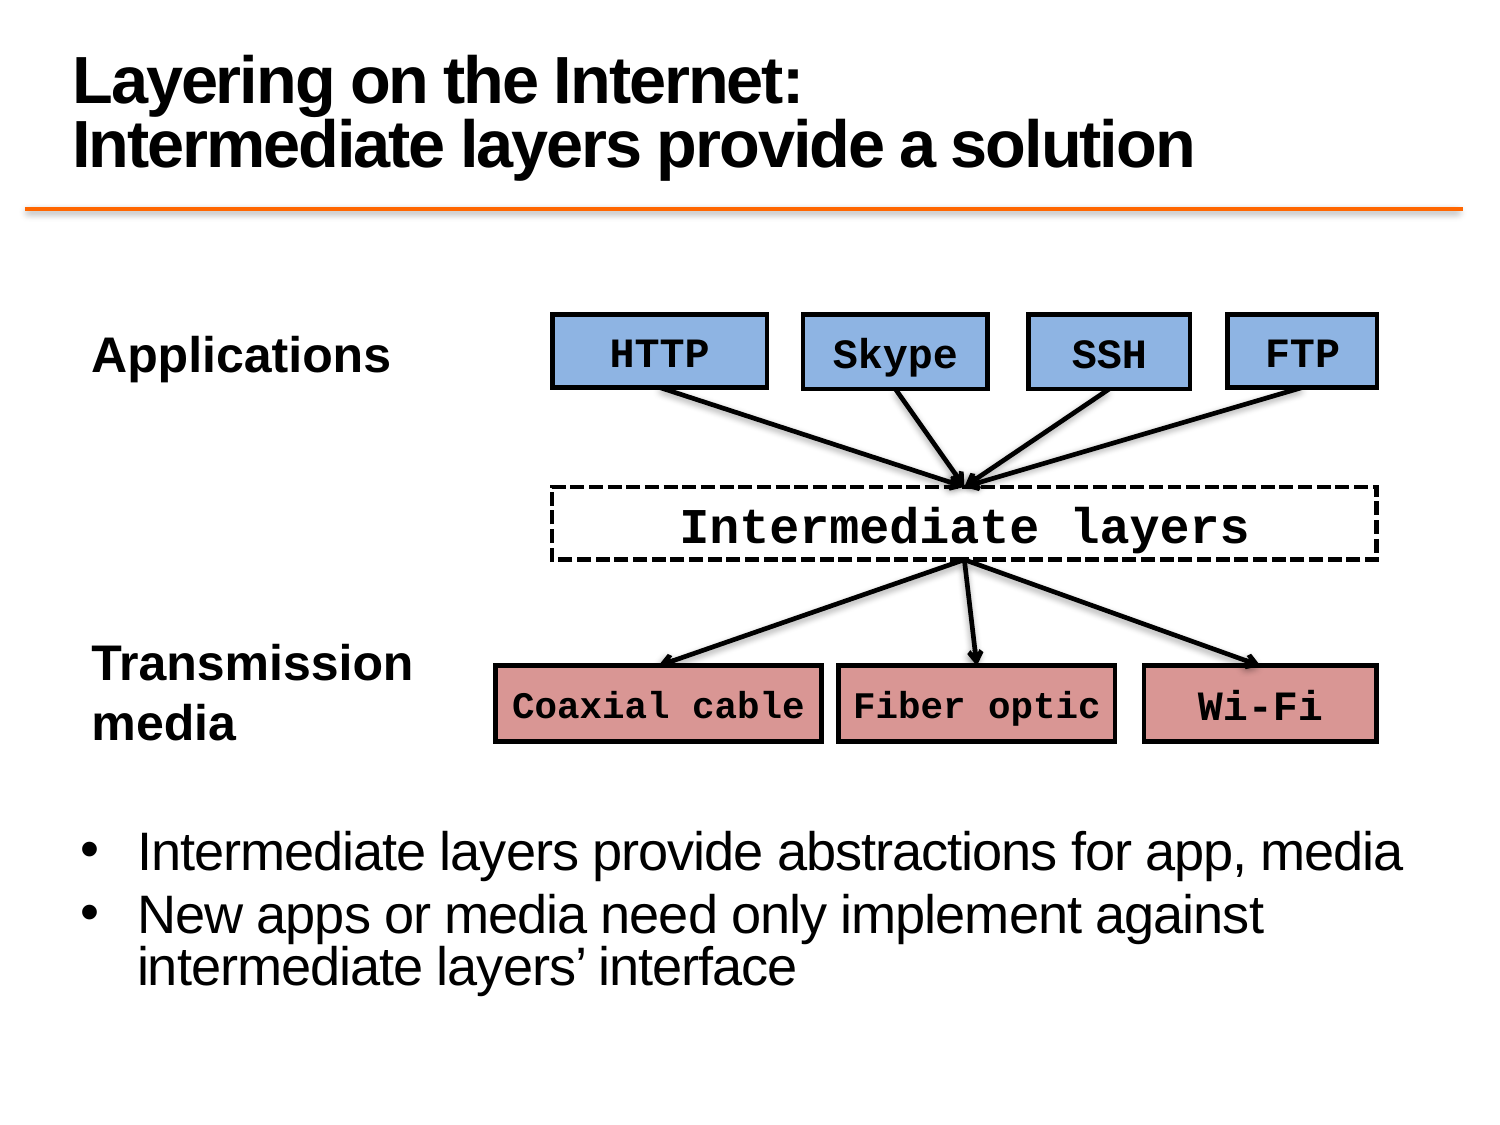

# Layering on the Internet: Intermediate layers provide a solution
HTTP
SSH
Applications
Skype
FTP
Intermediate layers
Transmission
media
Coaxial cable
Fiber optic
Wi-Fi
Intermediate layers provide abstractions for app, media
New apps or media need only implement against intermediate layers’ interface